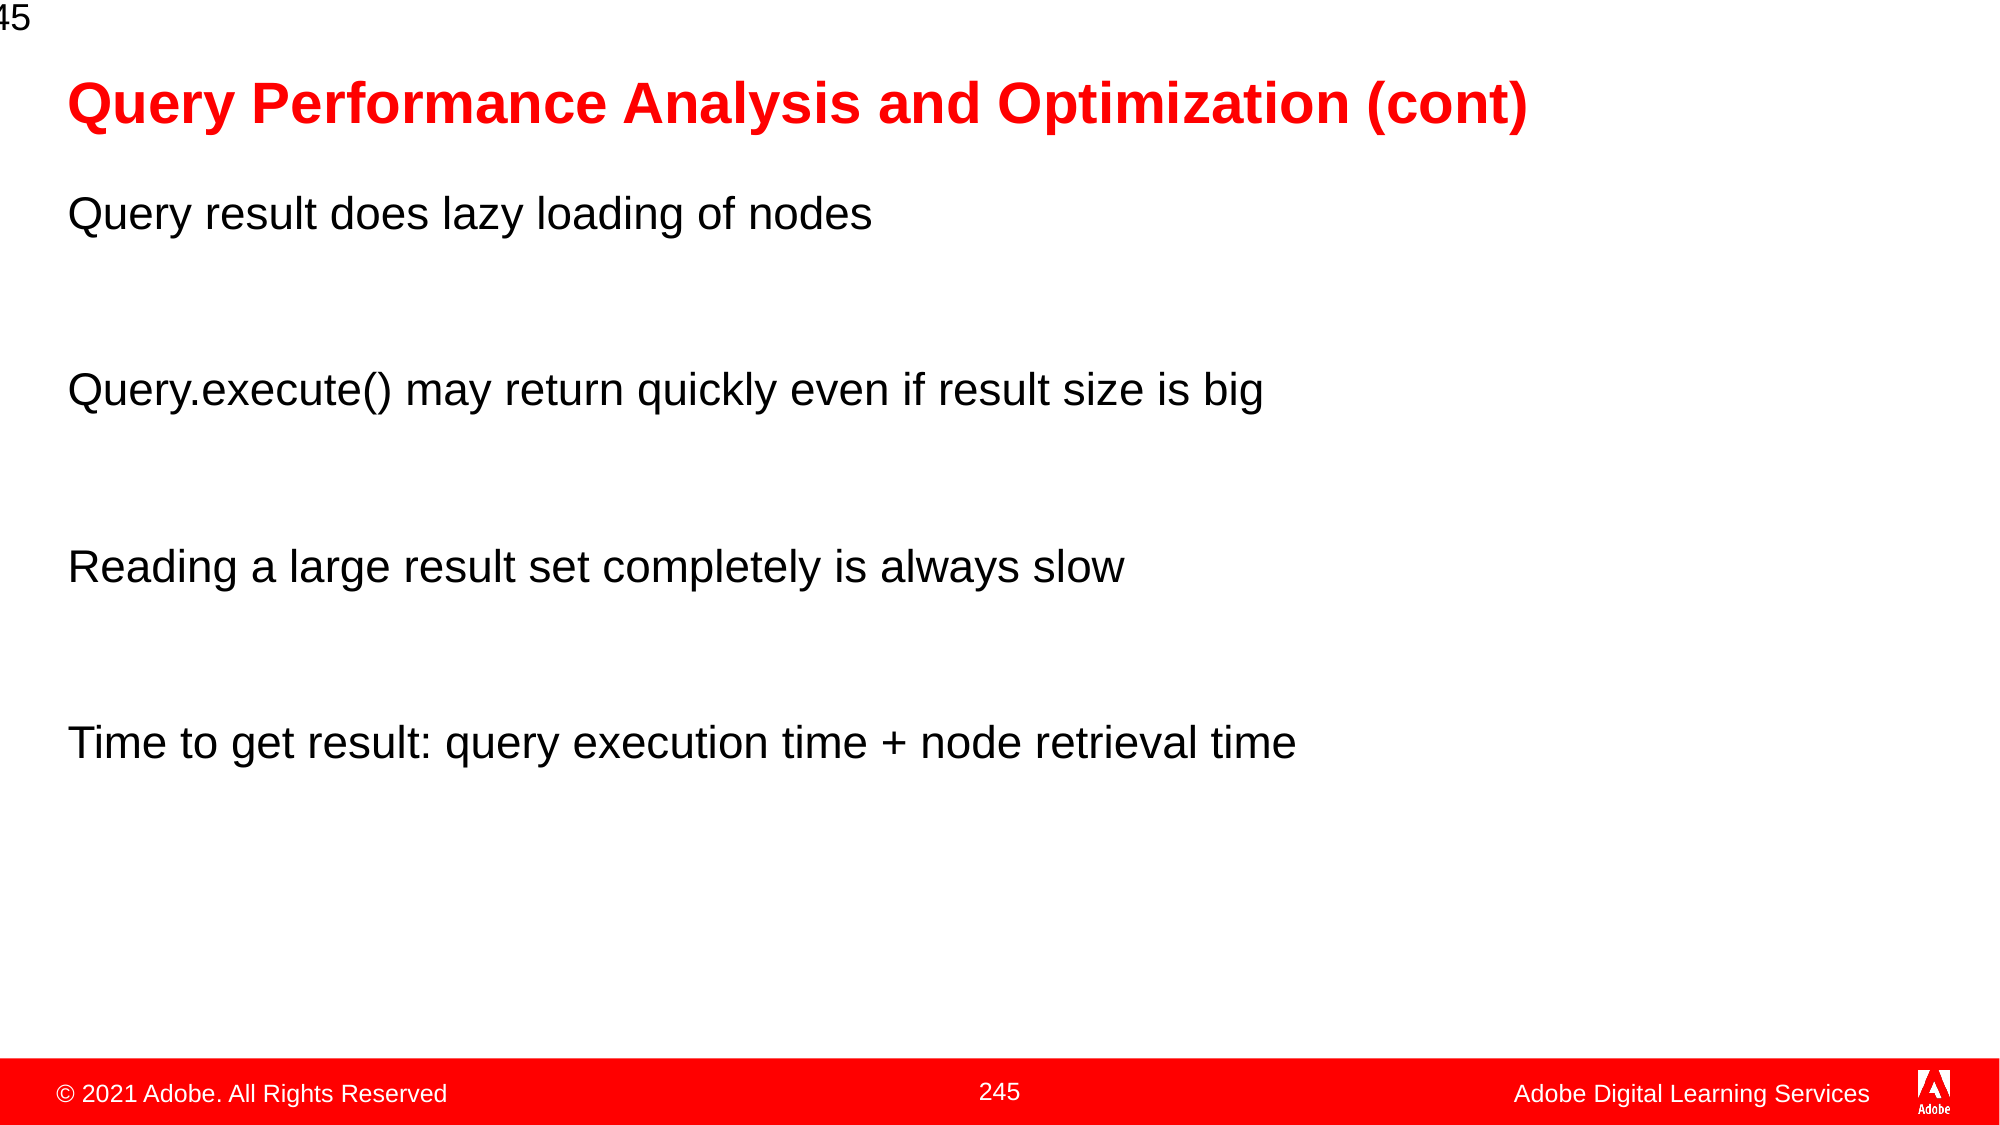

245
# Query Performance Analysis and Optimization (cont)
Query result does lazy loading of nodes

Query.execute() may return quickly even if result size is big

Reading a large result set completely is always slow

Time to get result: query execution time + node retrieval time